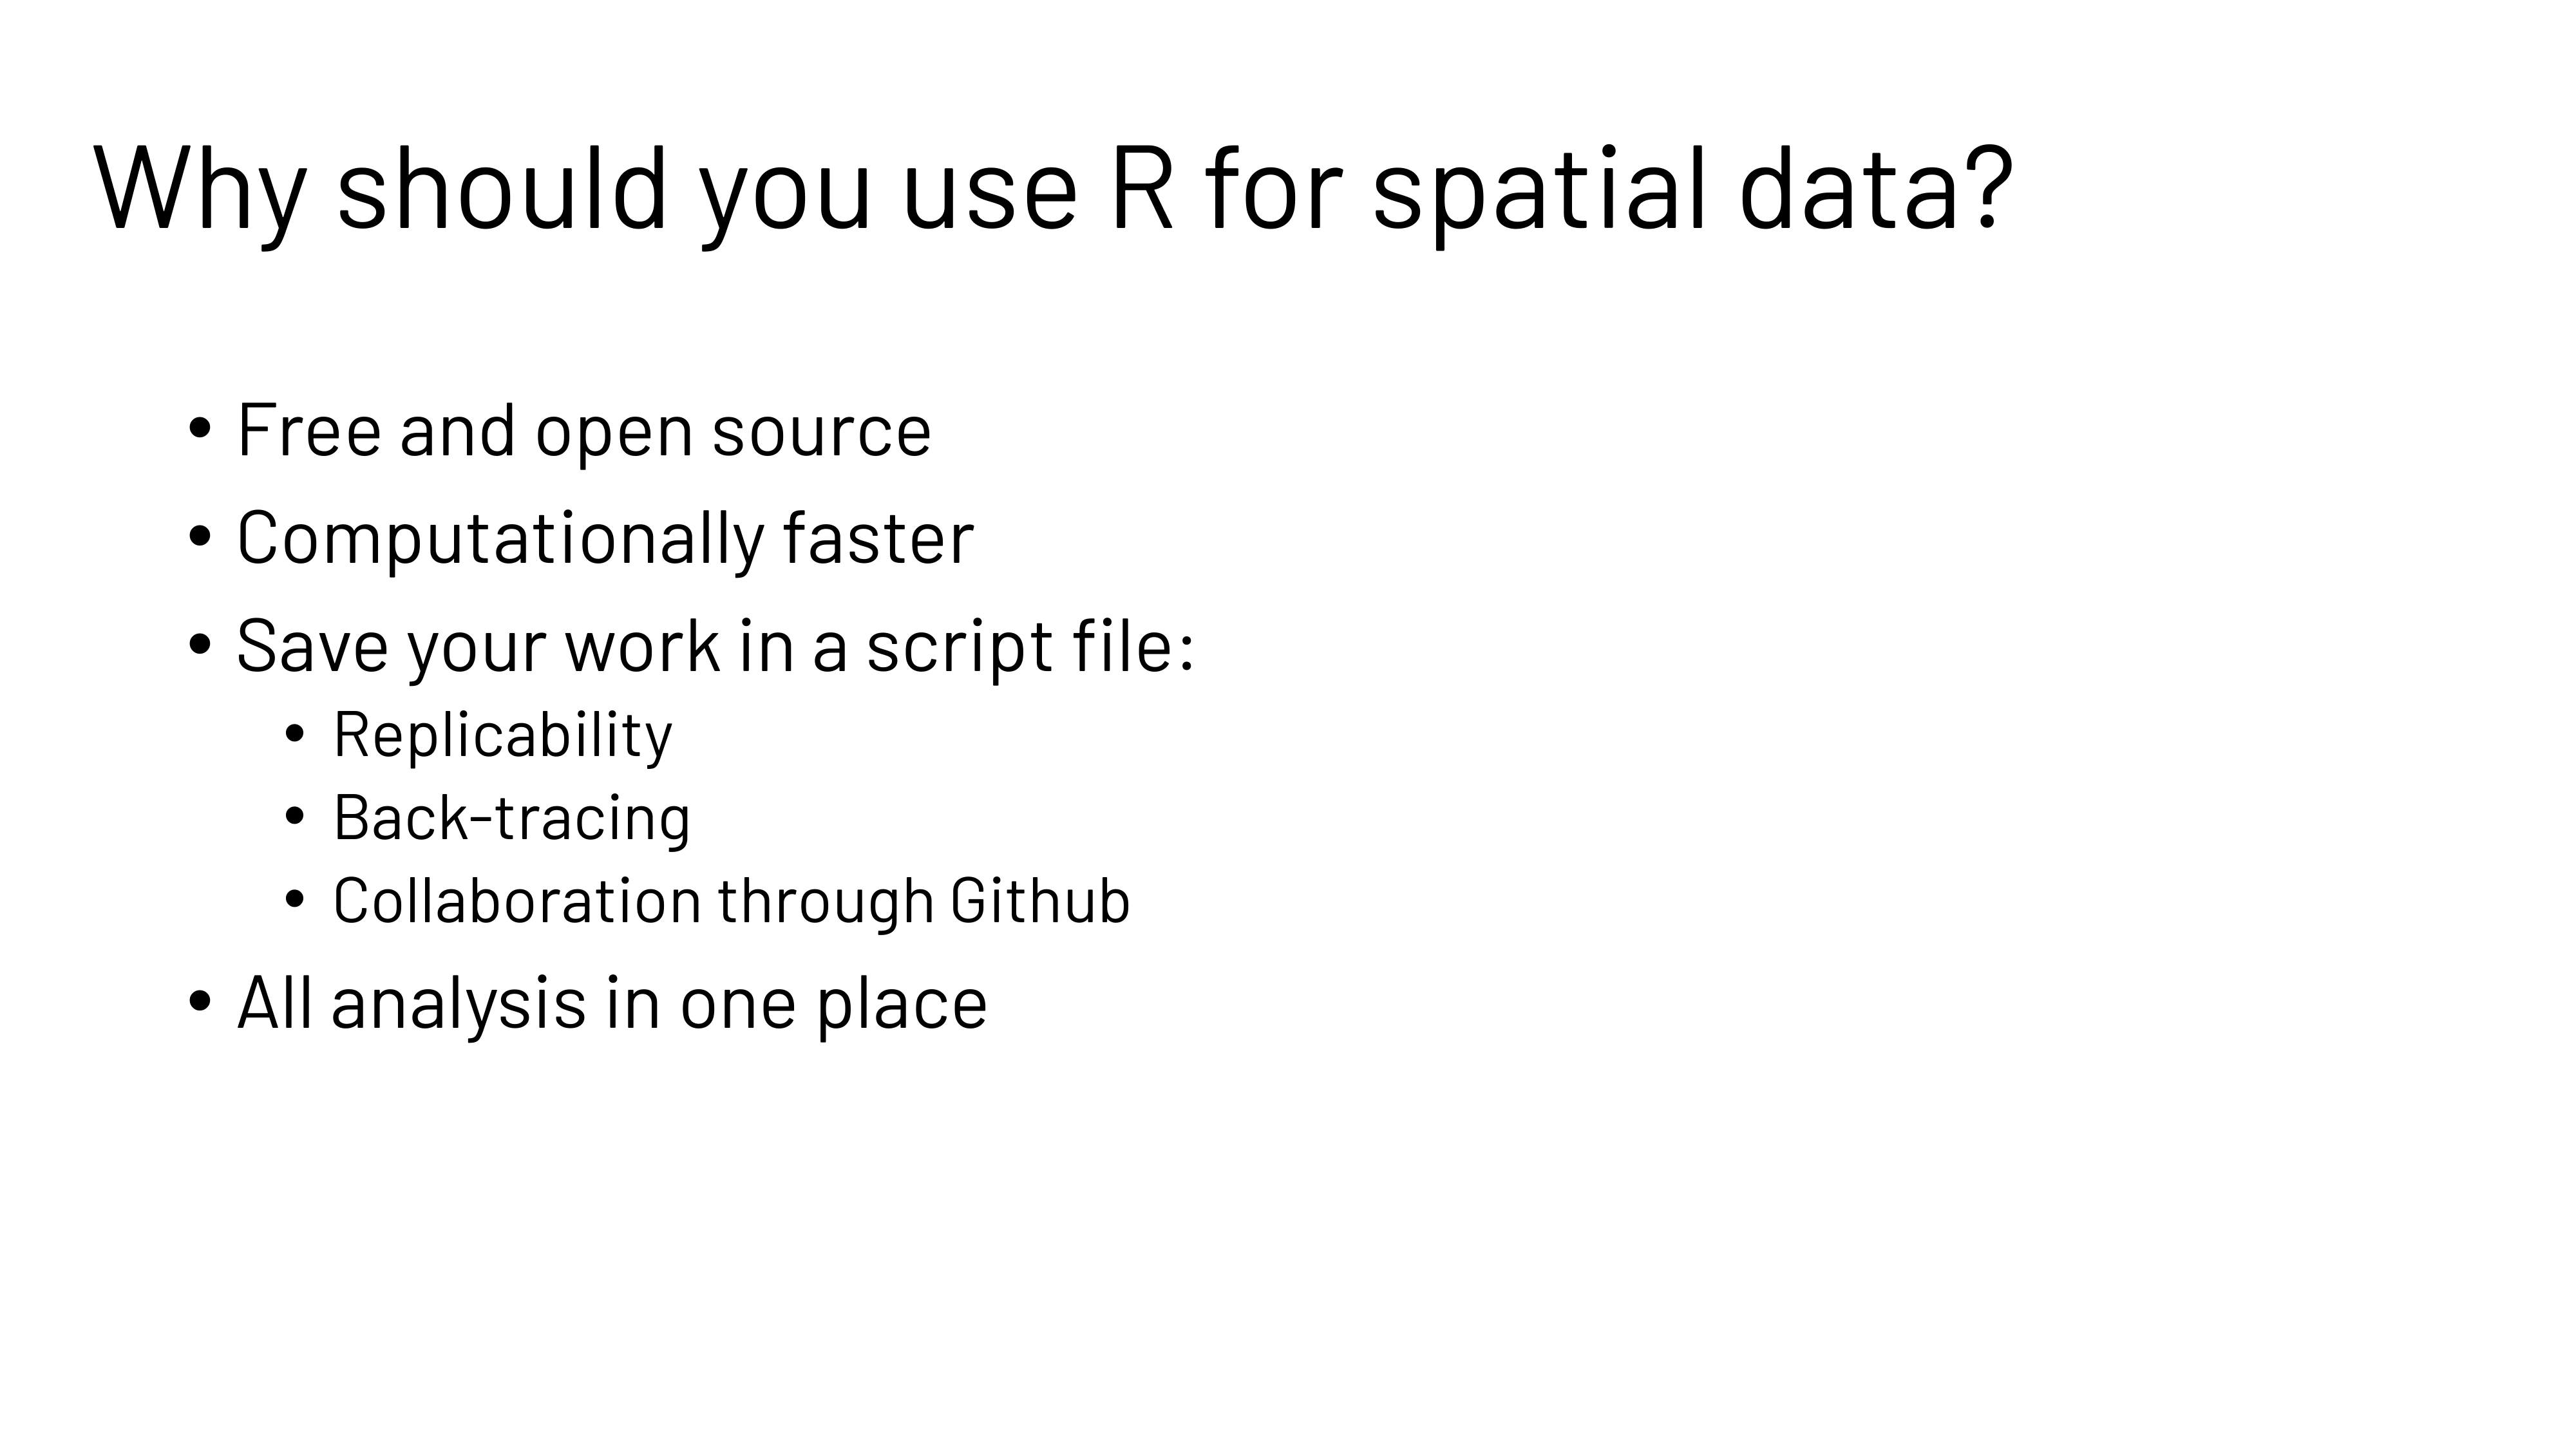

# Why should you use R for spatial data?
Free and open source
Computationally faster
Save your work in a script file:
Replicability
Back-tracing
Collaboration through Github
All analysis in one place